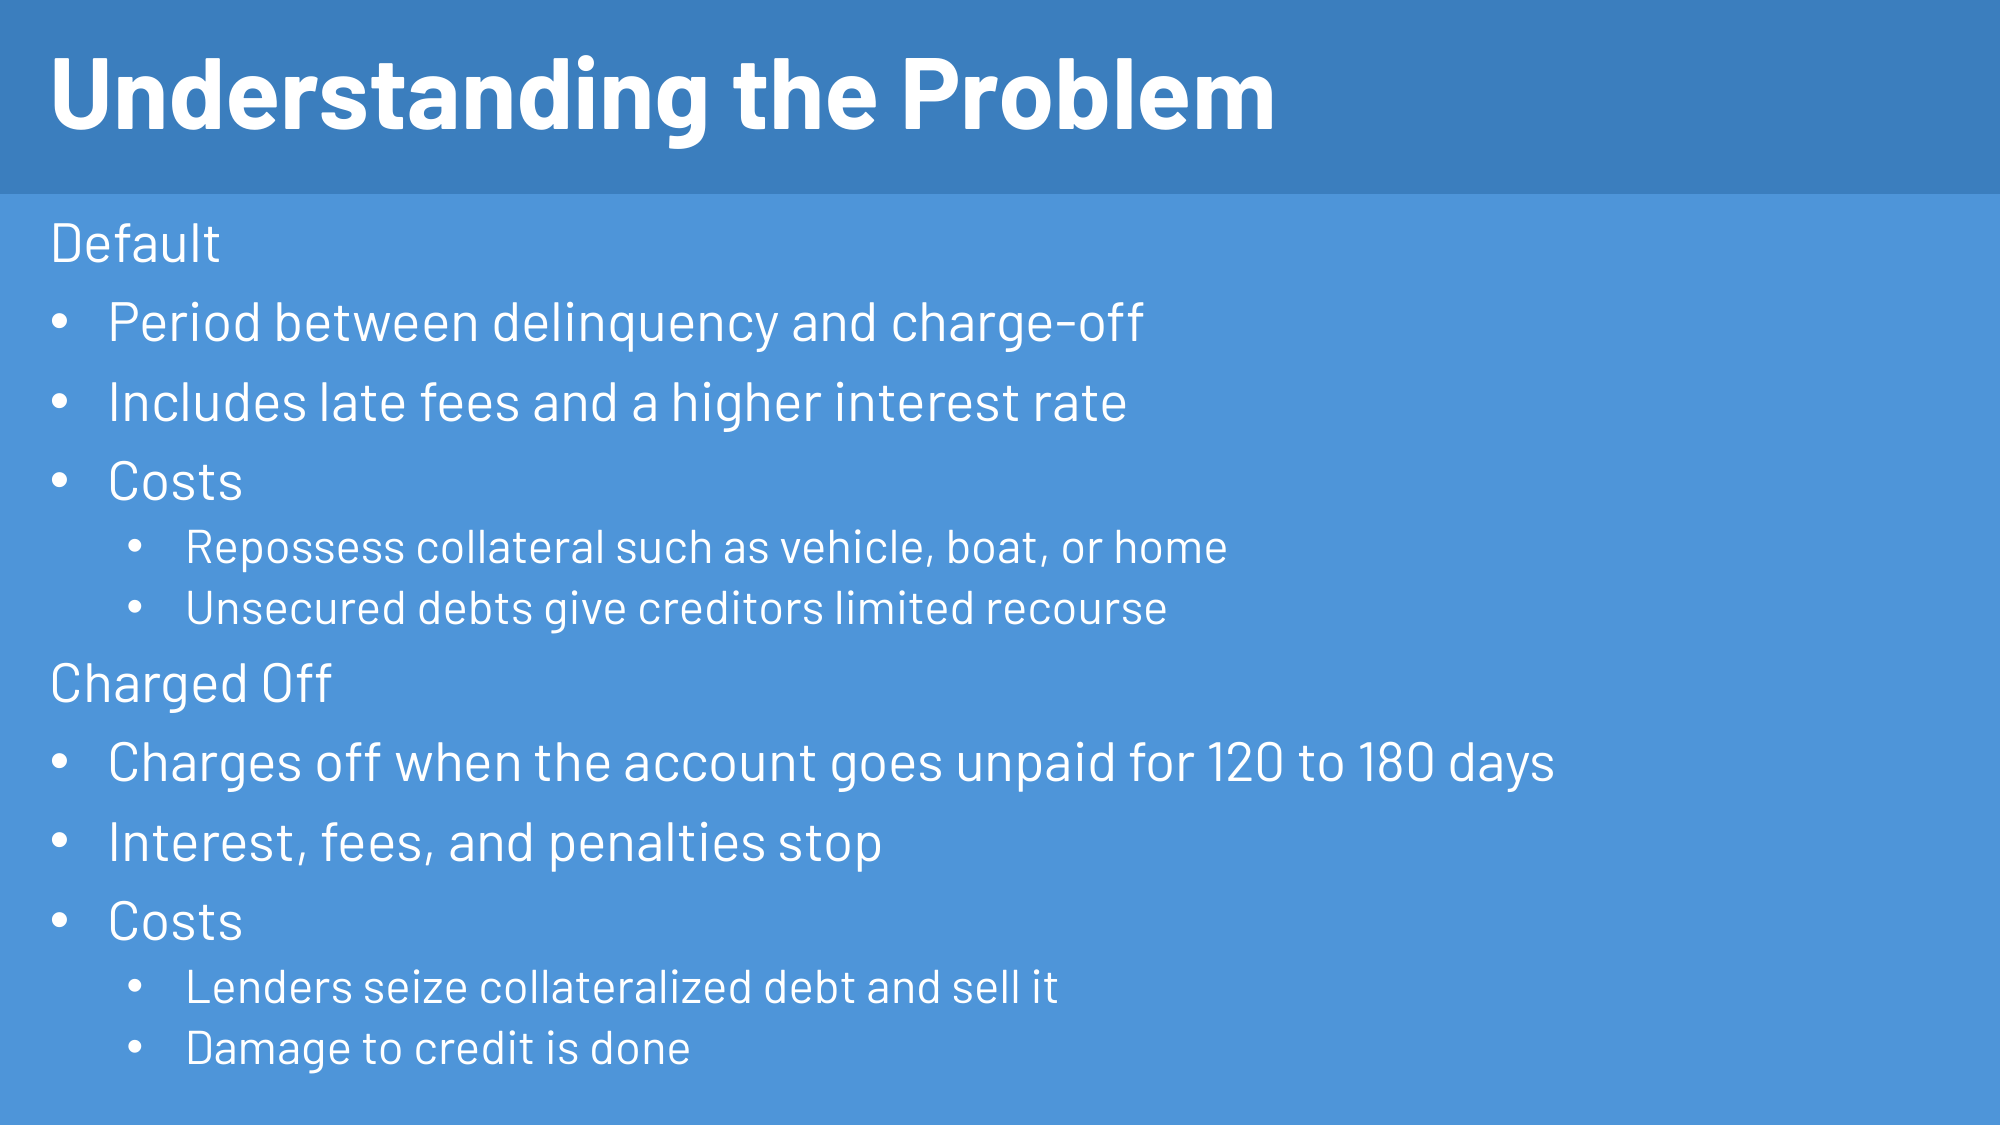

Understanding the Problem
Default
Period between delinquency and charge-off
Includes late fees and a higher interest rate
Costs
Repossess collateral such as vehicle, boat, or home
Unsecured debts give creditors limited recourse
Charged Off
Charges off when the account goes unpaid for 120 to 180 days
Interest, fees, and penalties stop
Costs
Lenders seize collateralized debt and sell it
Damage to credit is done